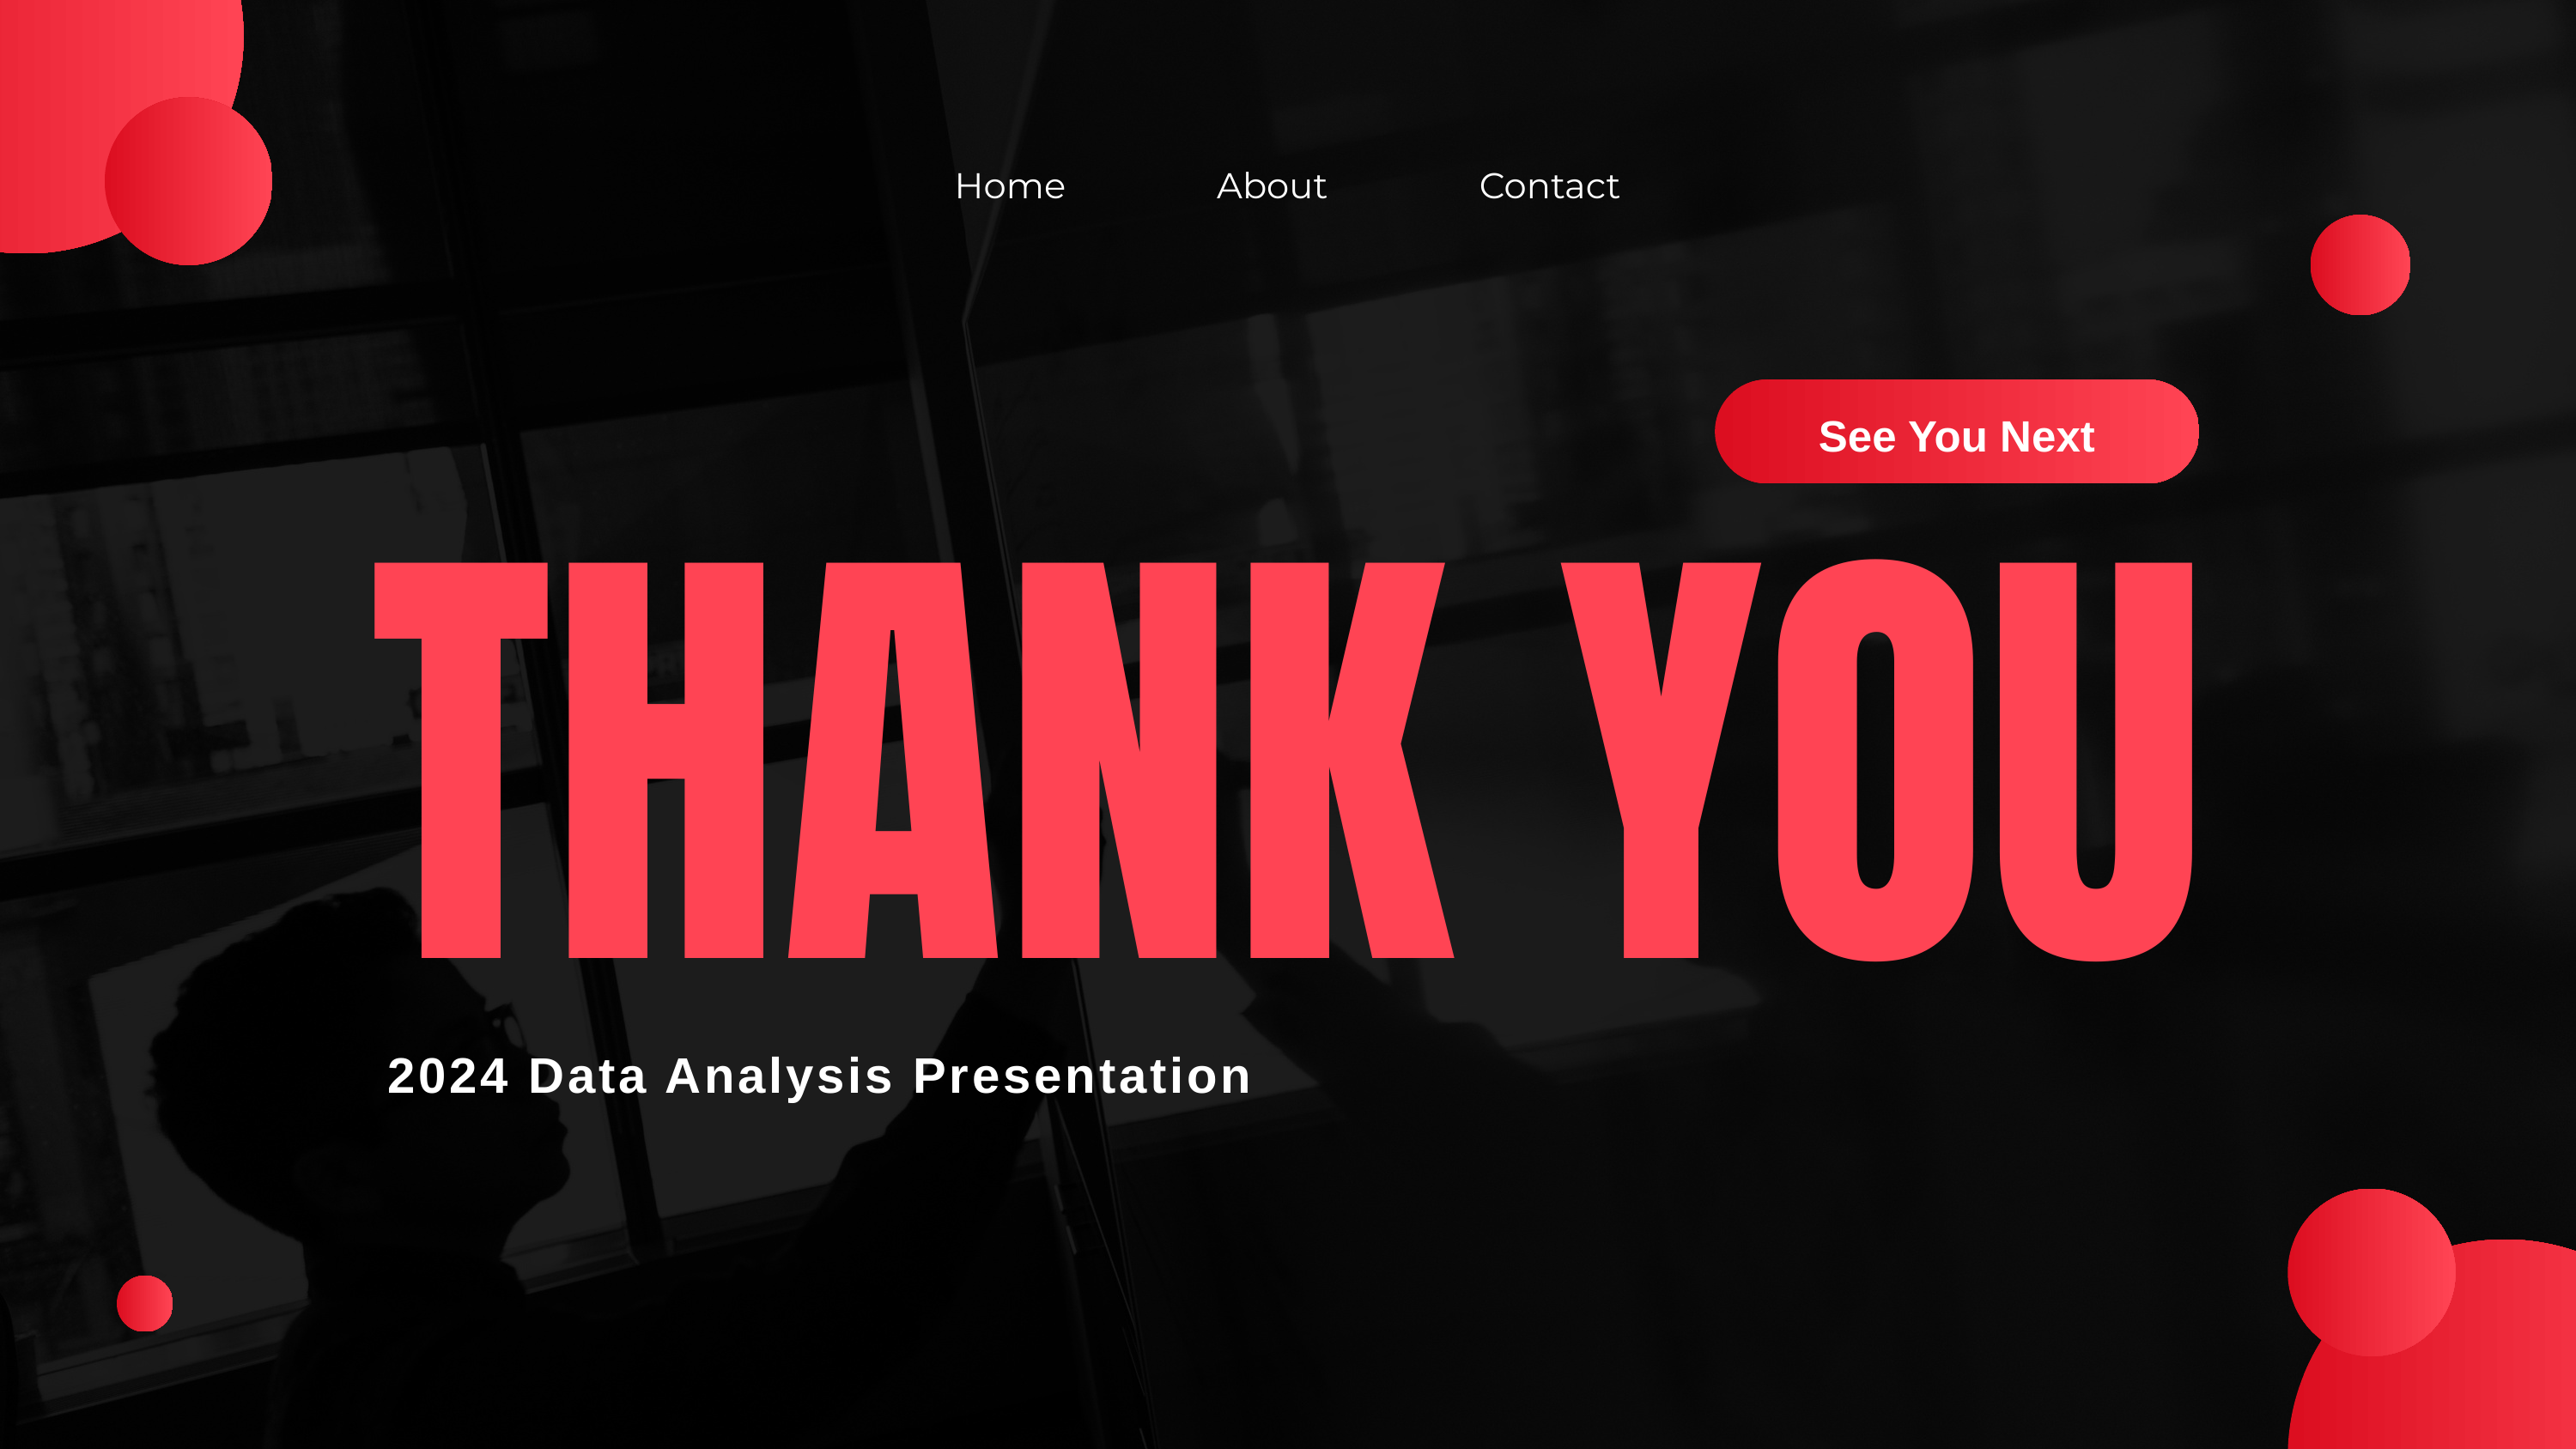

Home
About
Contact

See You Next
THANK YOU
2024 Data Analysis Presentation